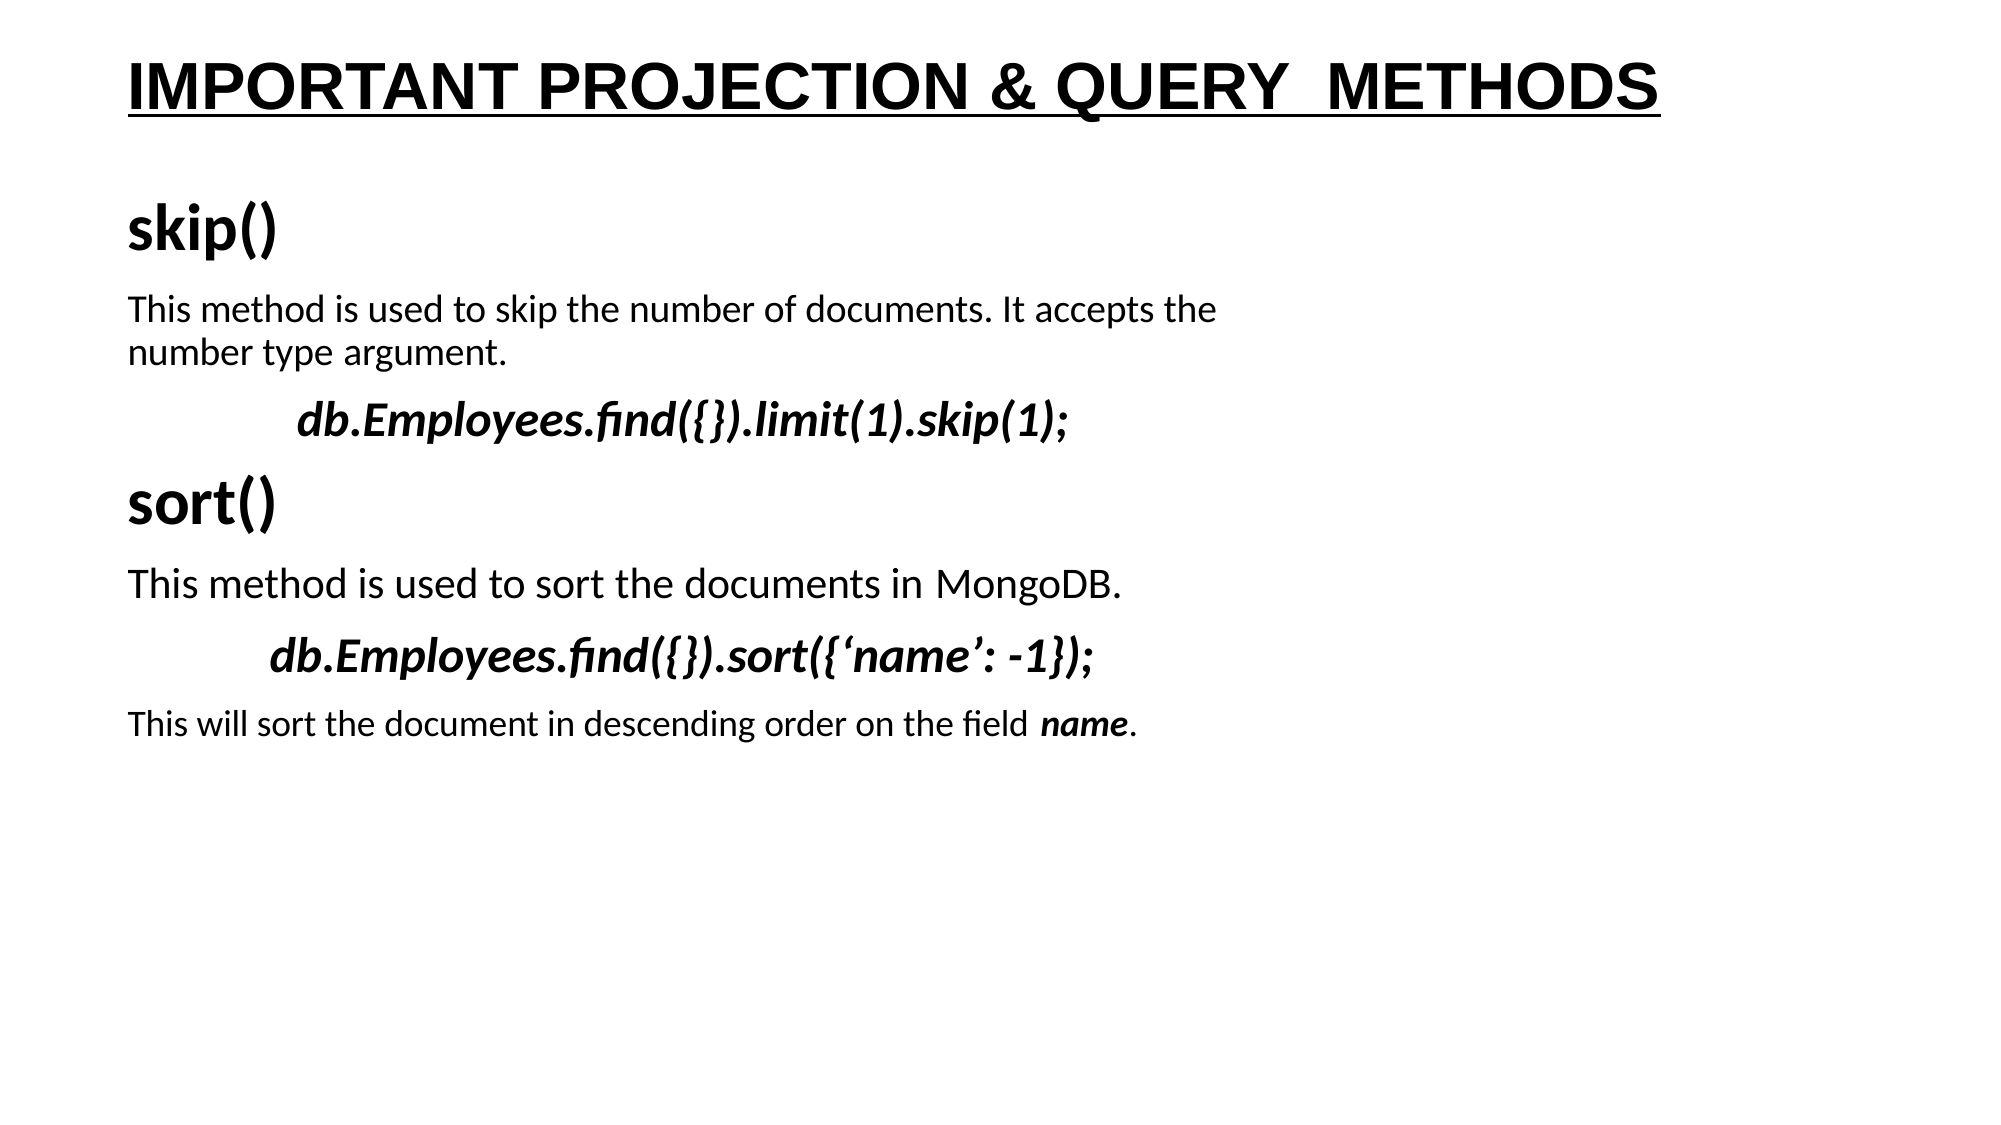

IMPORTANT PROJECTION & QUERY  METHODS
skip()
This method is used to skip the number of documents. It accepts the  number type argument.
db.Employees.find({}).limit(1).skip(1);
sort()
This method is used to sort the documents in MongoDB.
db.Employees.find({}).sort({‘name’: -1});
This will sort the document in descending order on the field name.